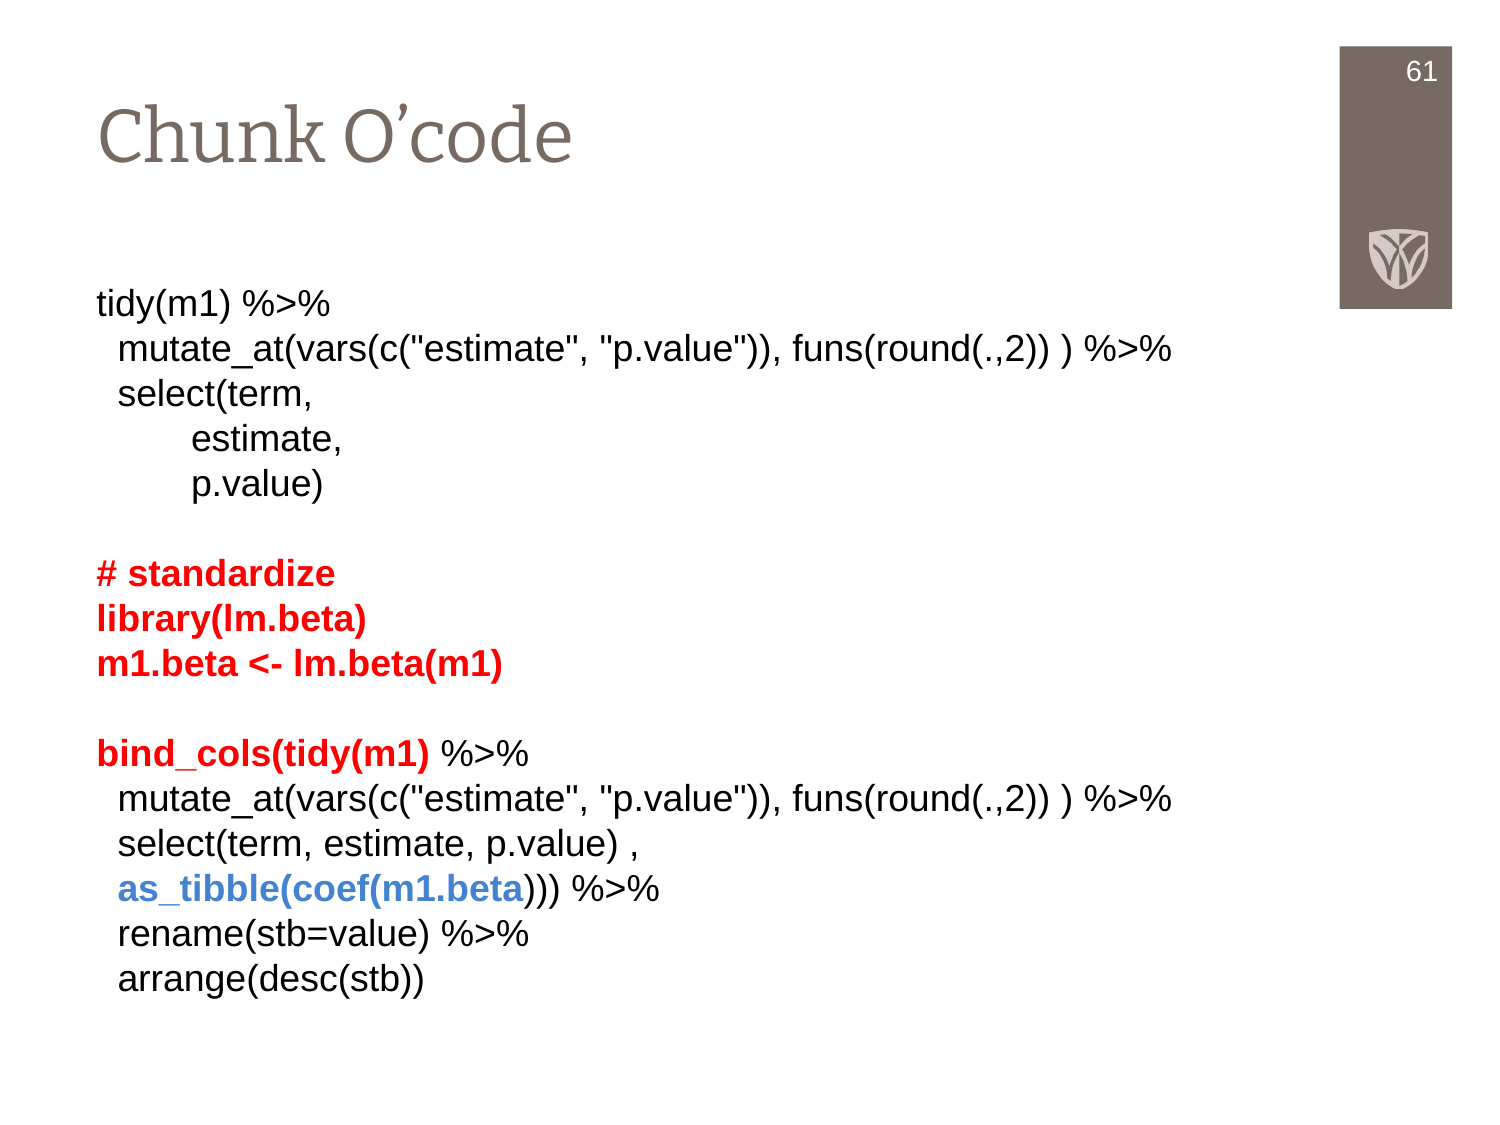

# Chunk O’code
61
tidy(m1) %>%
  mutate_at(vars(c("estimate", "p.value")), funs(round(.,2)) ) %>%
  select(term,
         estimate,
         p.value)

# standardize
library(lm.beta)
m1.beta <- lm.beta(m1)

bind_cols(tidy(m1) %>%
  mutate_at(vars(c("estimate", "p.value")), funs(round(.,2)) ) %>%
  select(term, estimate, p.value) ,
  as_tibble(coef(m1.beta))) %>%
  rename(stb=value) %>%
  arrange(desc(stb))